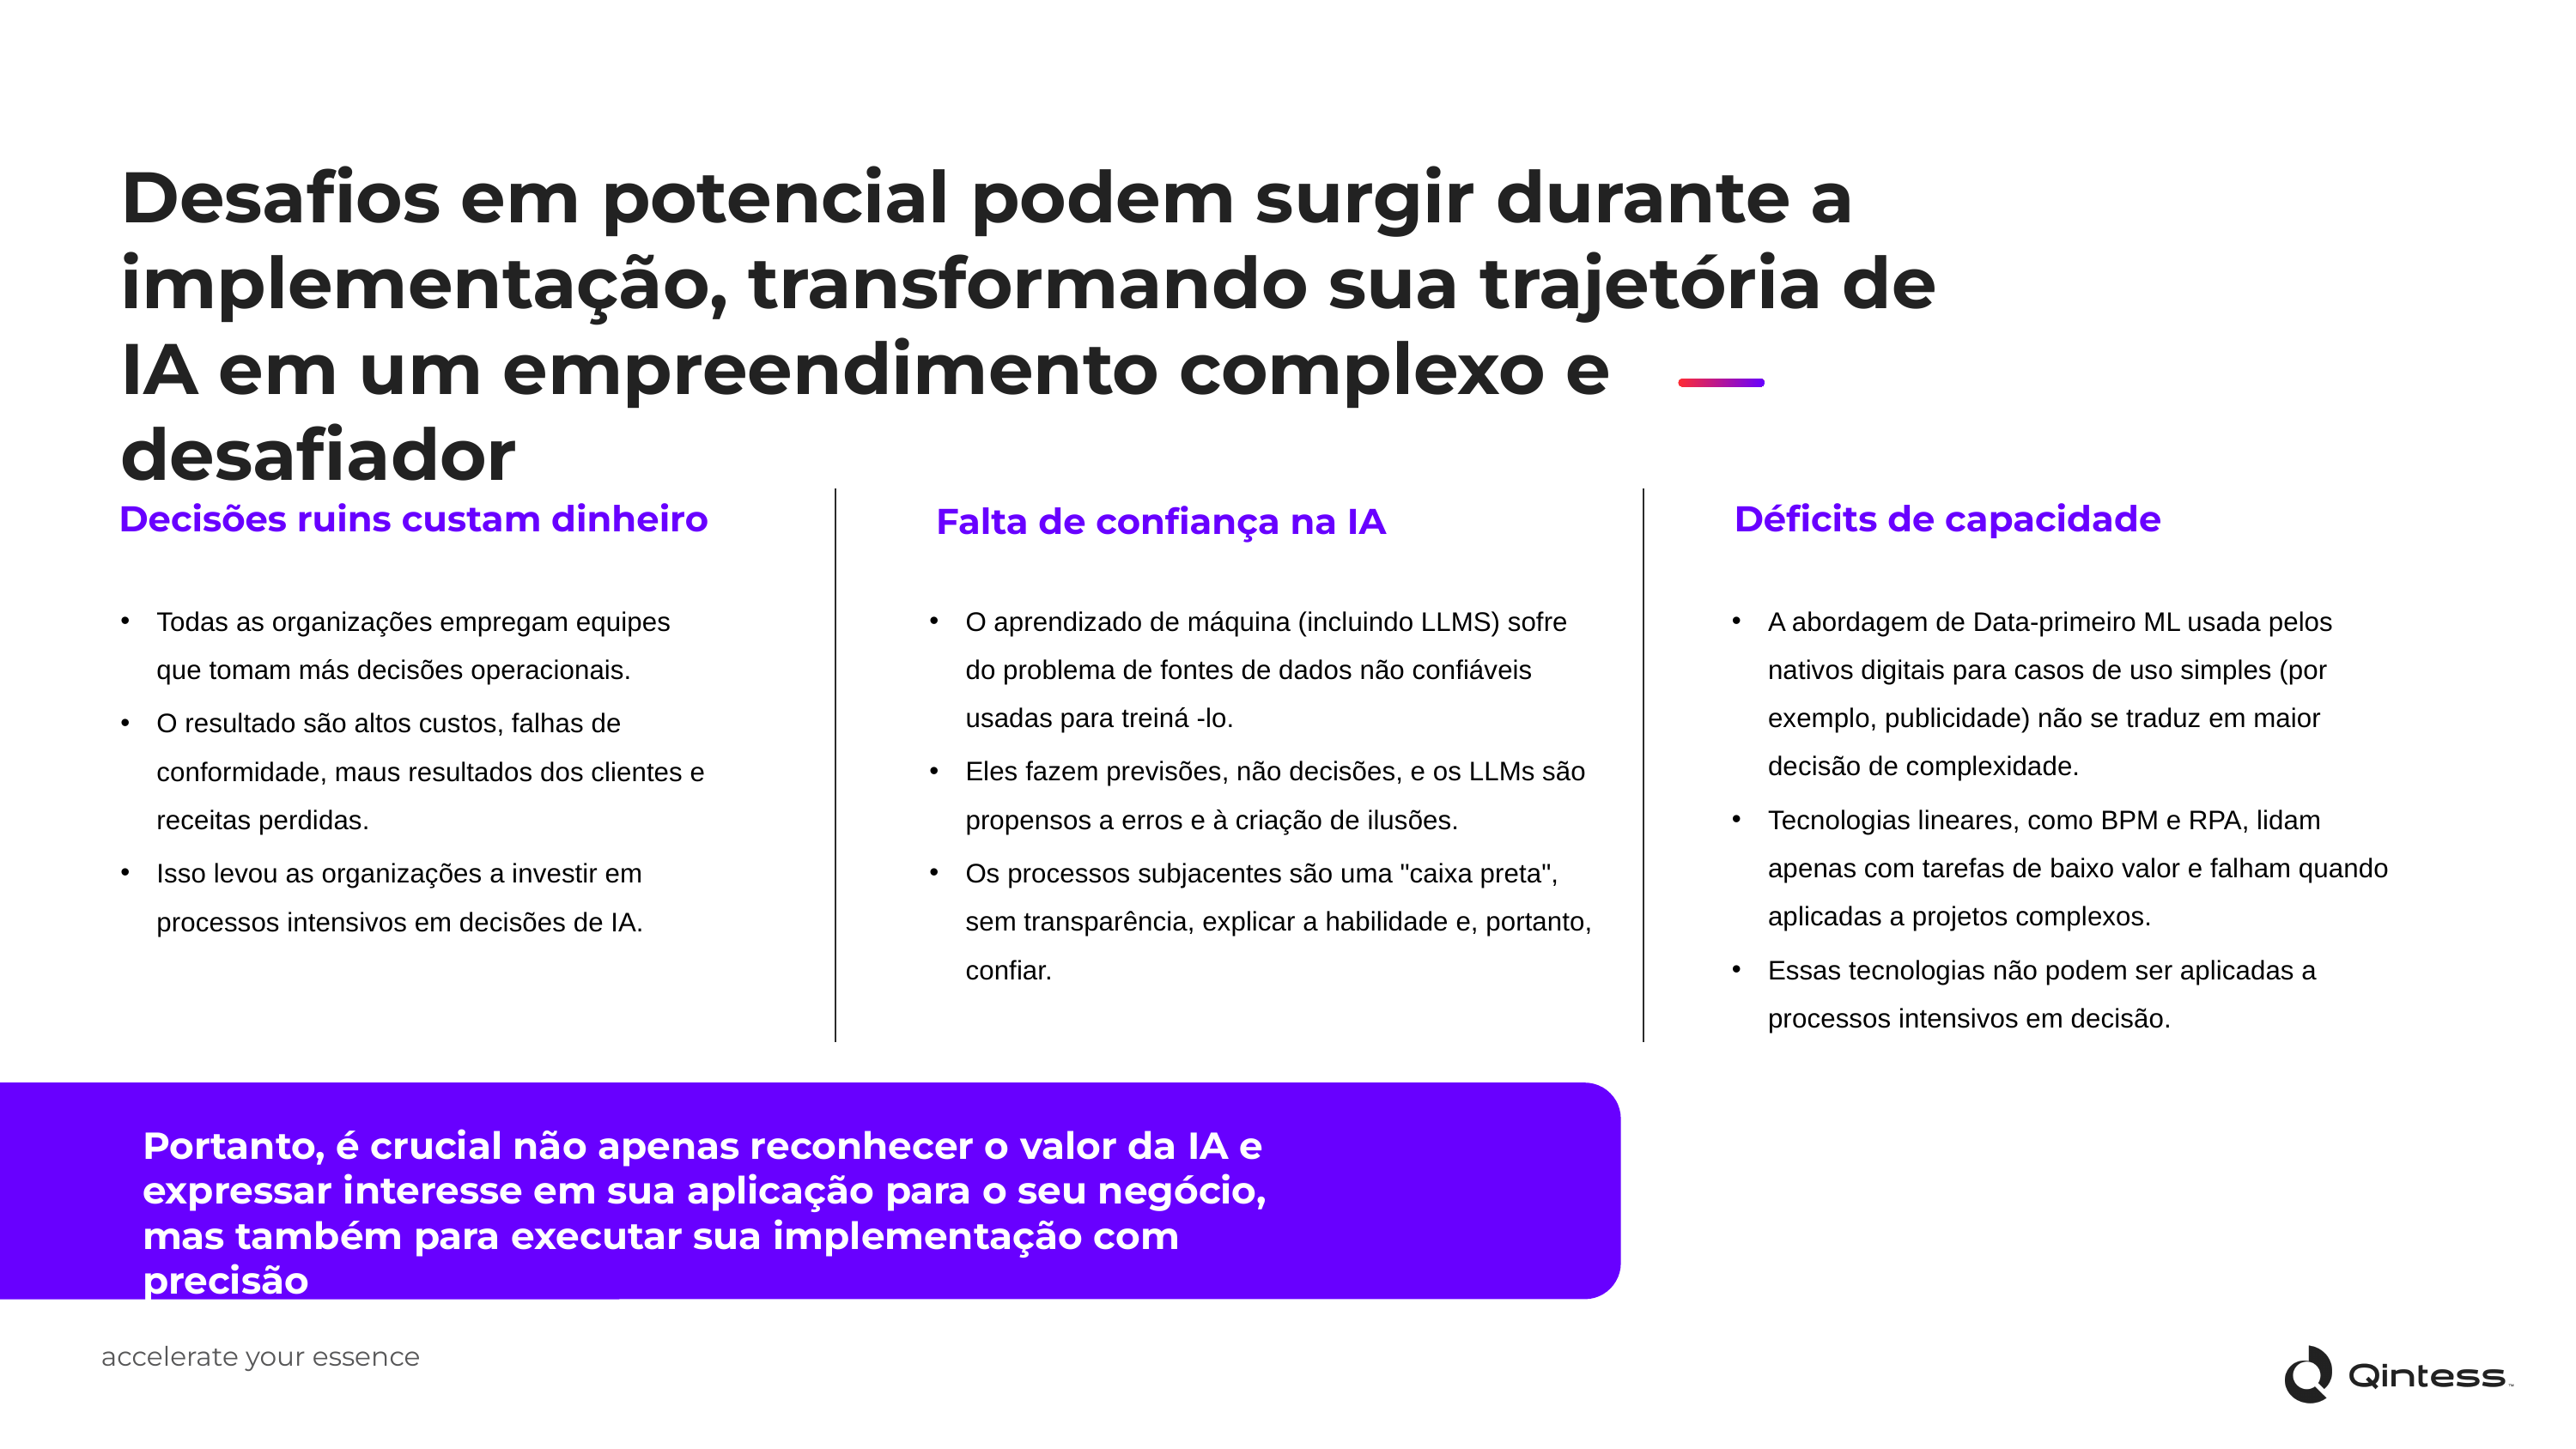

Desafios em potencial podem surgir durante a implementação, transformando sua trajetória de IA em um empreendimento complexo e desafiador

Decisões ruins custam dinheiro

Déficits de capacidade

Falta de confiança na IA
O aprendizado de máquina (incluindo LLMS) sofre do problema de fontes de dados não confiáveis ​​usadas para treiná -lo.
Eles fazem previsões, não decisões, e os LLMs são propensos a erros e à criação de ilusões.
Os processos subjacentes são uma "caixa preta", sem transparência, explicar a habilidade e, portanto, confiar.
A abordagem de Data-primeiro ML usada pelos nativos digitais para casos de uso simples (por exemplo, publicidade) não se traduz em maior decisão de complexidade.
Tecnologias lineares, como BPM e RPA, lidam apenas com tarefas de baixo valor e falham quando aplicadas a projetos complexos.
Essas tecnologias não podem ser aplicadas a processos intensivos em decisão.
Todas as organizações empregam equipes que tomam más decisões operacionais.
O resultado são altos custos, falhas de conformidade, maus resultados dos clientes e receitas perdidas.
Isso levou as organizações a investir em processos intensivos em decisões de IA.
Portanto, é crucial não apenas reconhecer o valor da IA ​​e expressar interesse em sua aplicação para o seu negócio, mas também para executar sua implementação com precisão